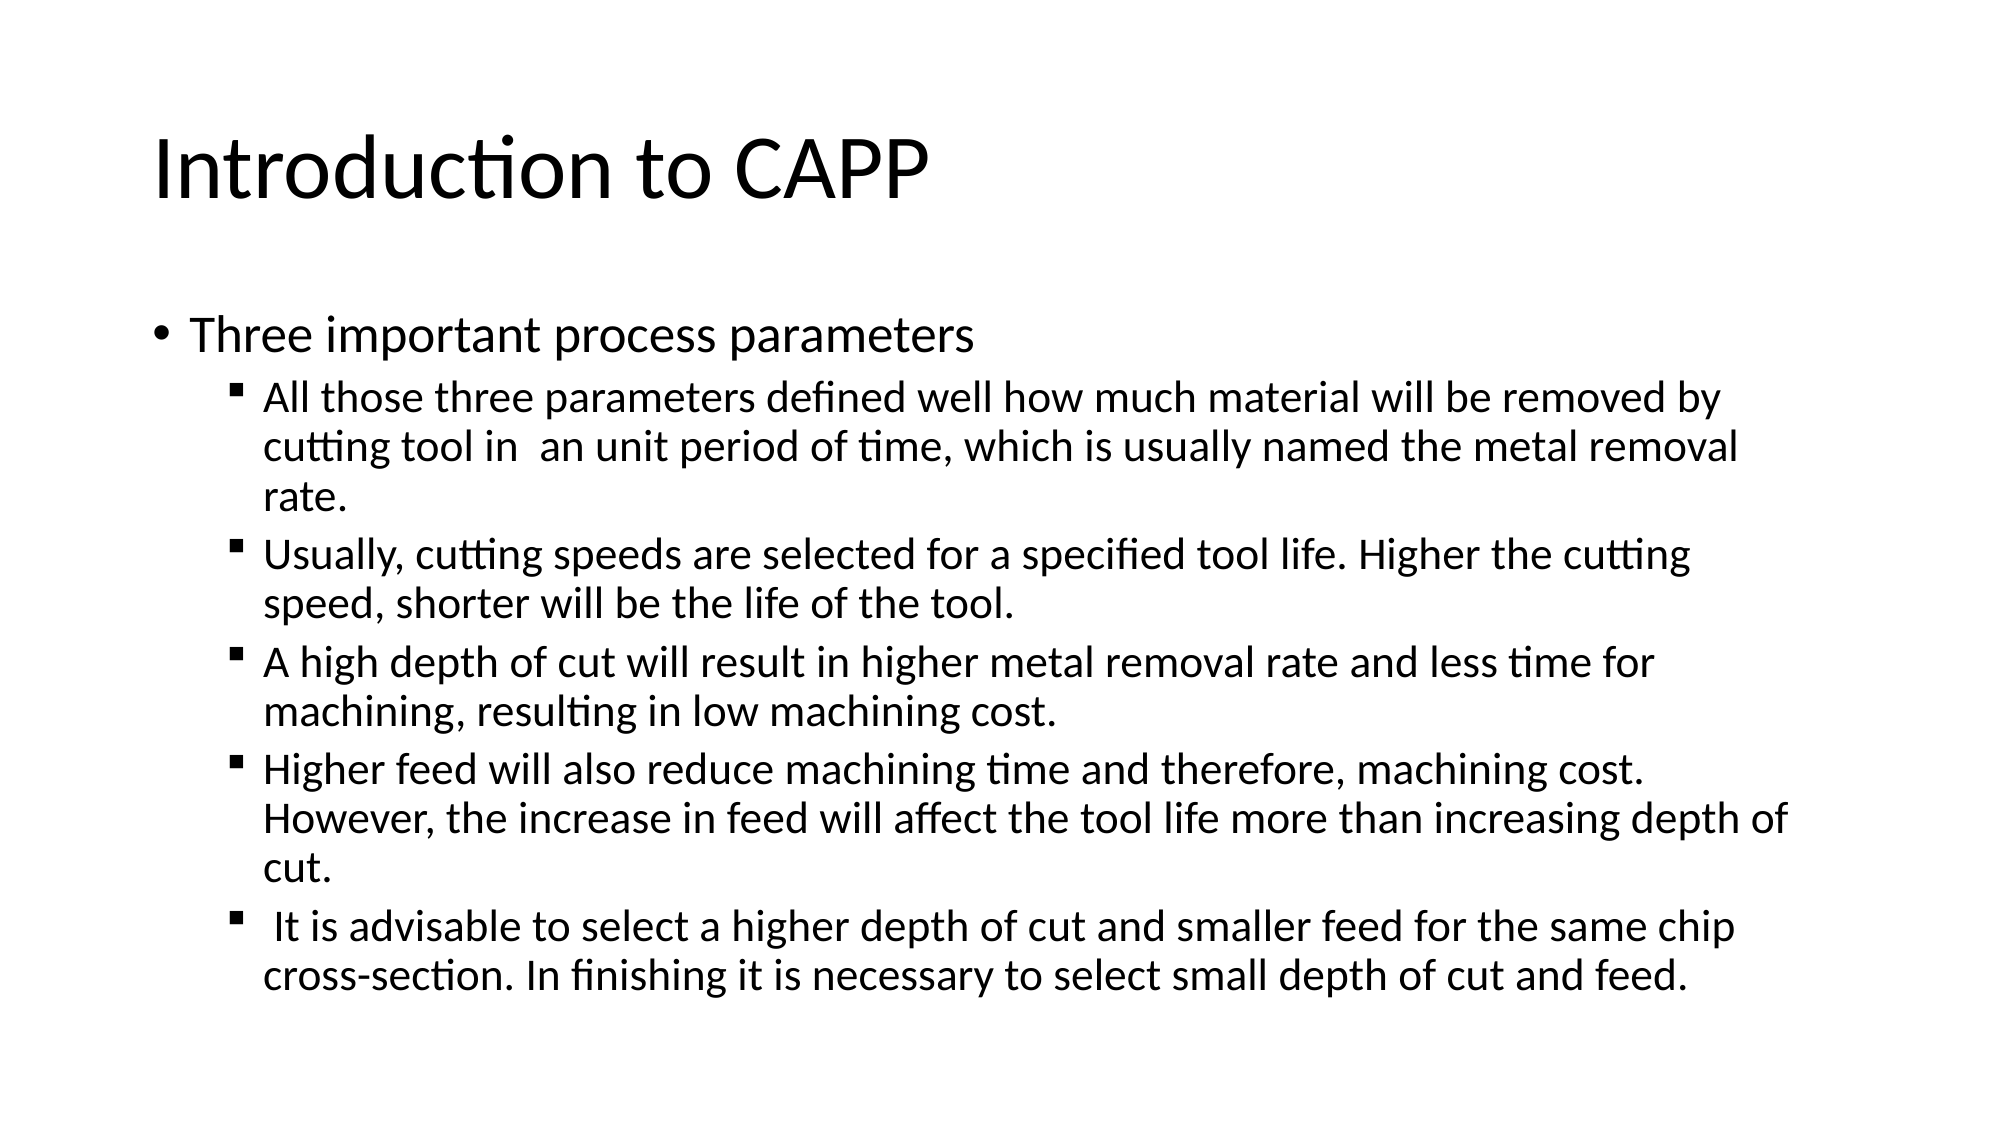

# Introduction to CAPP
Three important process parameters
All those three parameters defined well how much material will be removed by cutting tool in  an unit period of time, which is usually named the metal removal rate.
Usually, cutting speeds are selected for a specified tool life. Higher the cutting speed, shorter will be the life of the tool.
A high depth of cut will result in higher metal removal rate and less time for machining, resulting in low machining cost.
Higher feed will also reduce machining time and therefore, machining cost. However, the increase in feed will affect the tool life more than increasing depth of cut.
 It is advisable to select a higher depth of cut and smaller feed for the same chip cross-section. In finishing it is necessary to select small depth of cut and feed.